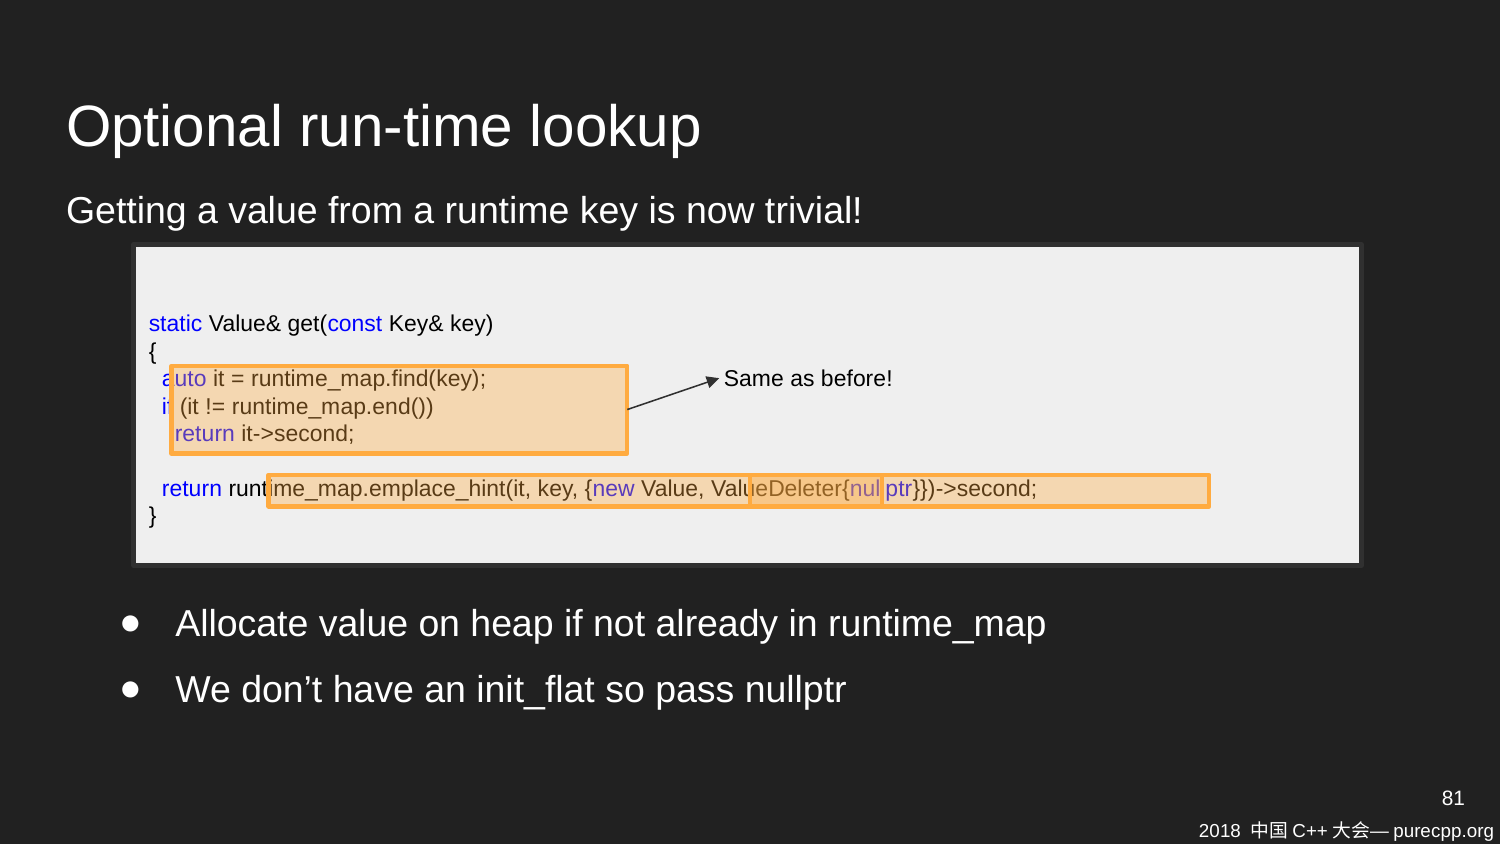

# Optional run-time lookup
Getting a value from a runtime key is now trivial!

static Value& get(const Key& key)
{
  auto it = runtime_map.find(key);
  if (it != runtime_map.end())
    return it->second;

  return runtime_map.emplace_hint(it, key, {new Value, ValueDeleter{nullptr}})->second;
}
Same as before!

Allocate value on heap if not already in runtime_map
We don’t have an init_flat so pass nullptr
81